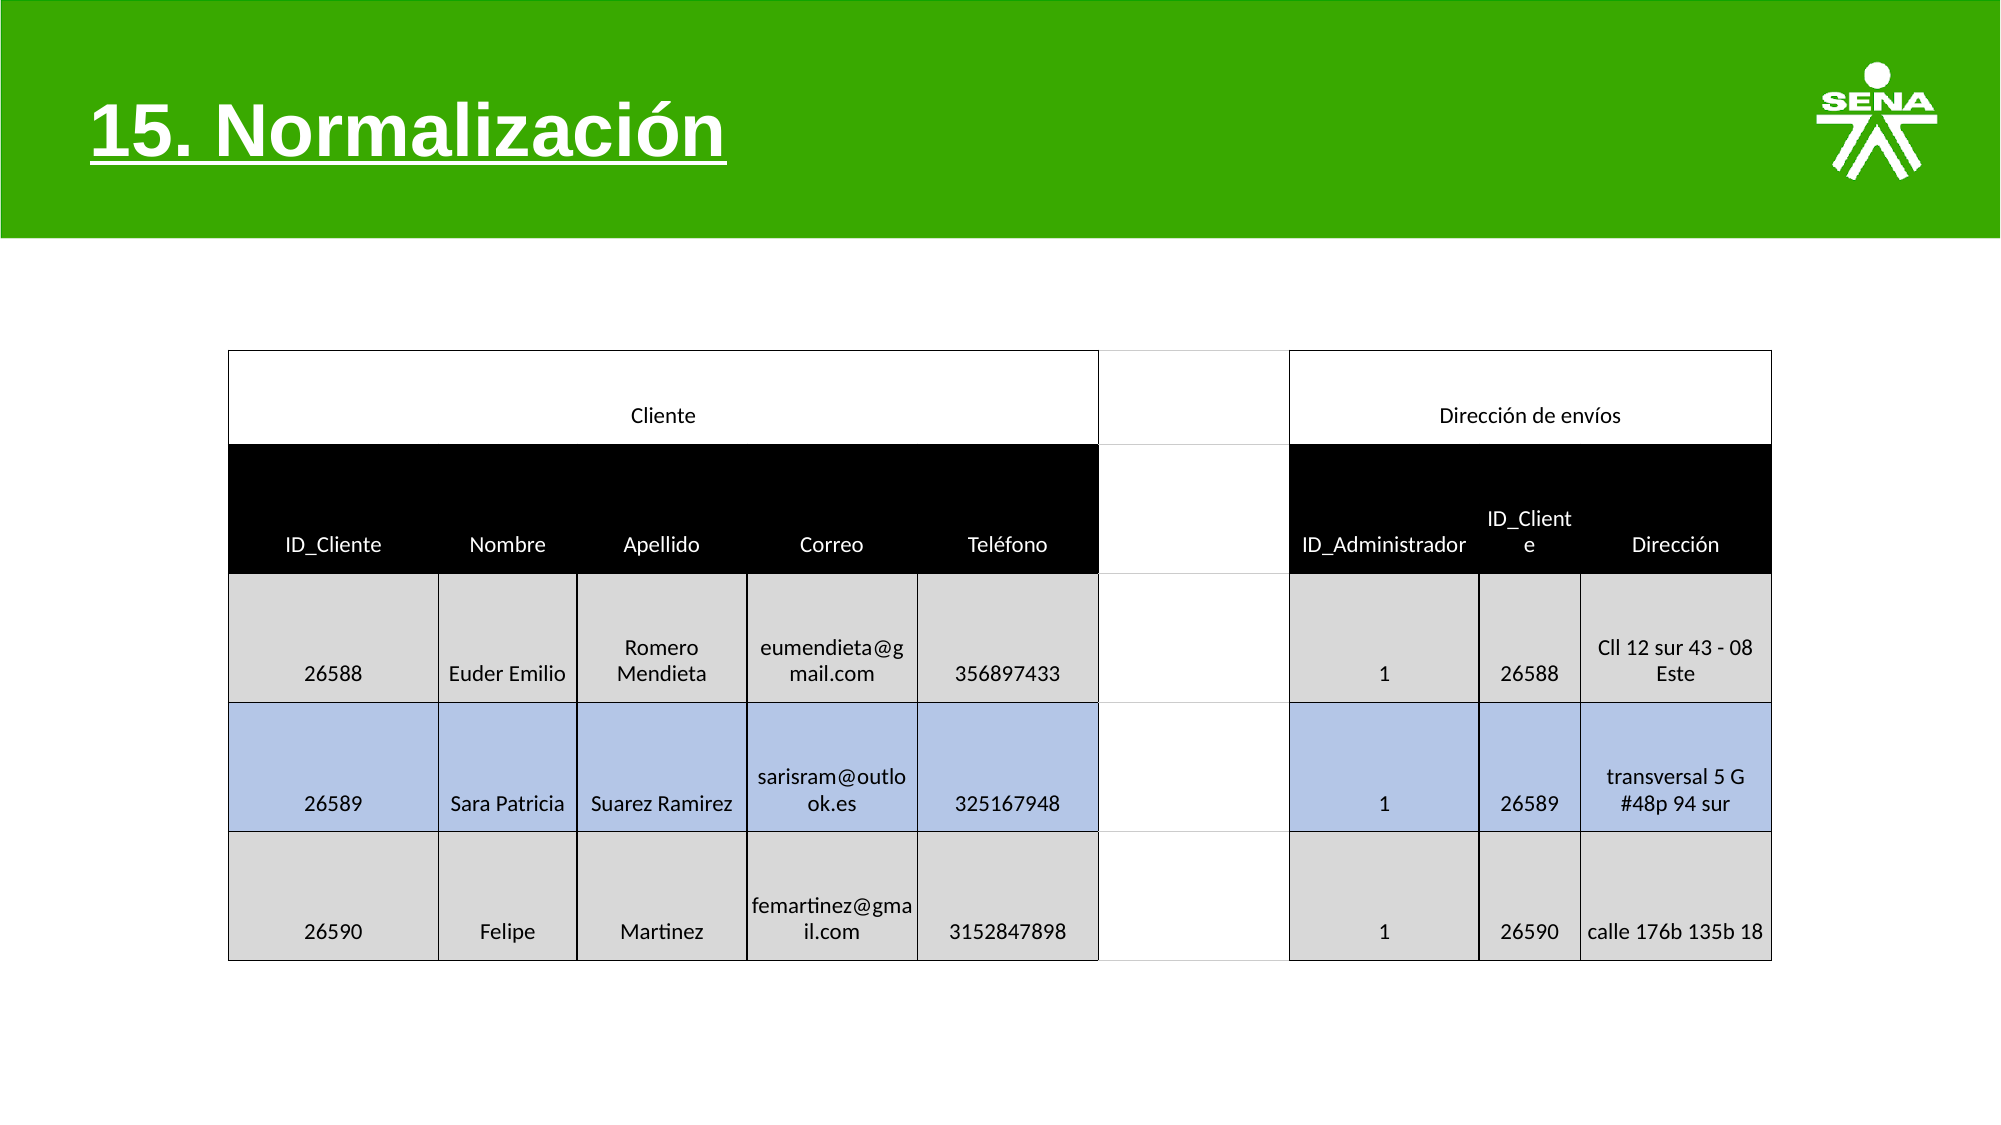

# 15. Normalización
| Cliente |  |  |  |  |  | Dirección de envíos |  |  |
| --- | --- | --- | --- | --- | --- | --- | --- | --- |
| ID\_Cliente | Nombre | Apellido | Correo | Teléfono |  | ID\_Administrador | ID\_Cliente | Dirección |
| 26588 | Euder Emilio | Romero Mendieta | eumendieta@gmail.com | 356897433 |  | 1 | 26588 | Cll 12 sur 43 - 08 Este |
| 26589 | Sara Patricia | Suarez Ramirez | sarisram@outlook.es | 325167948 |  | 1 | 26589 | transversal 5 G #48p 94 sur |
| 26590 | Felipe | Martinez | femartinez@gmail.com | 3152847898 |  | 1 | 26590 | calle 176b 135b 18 |